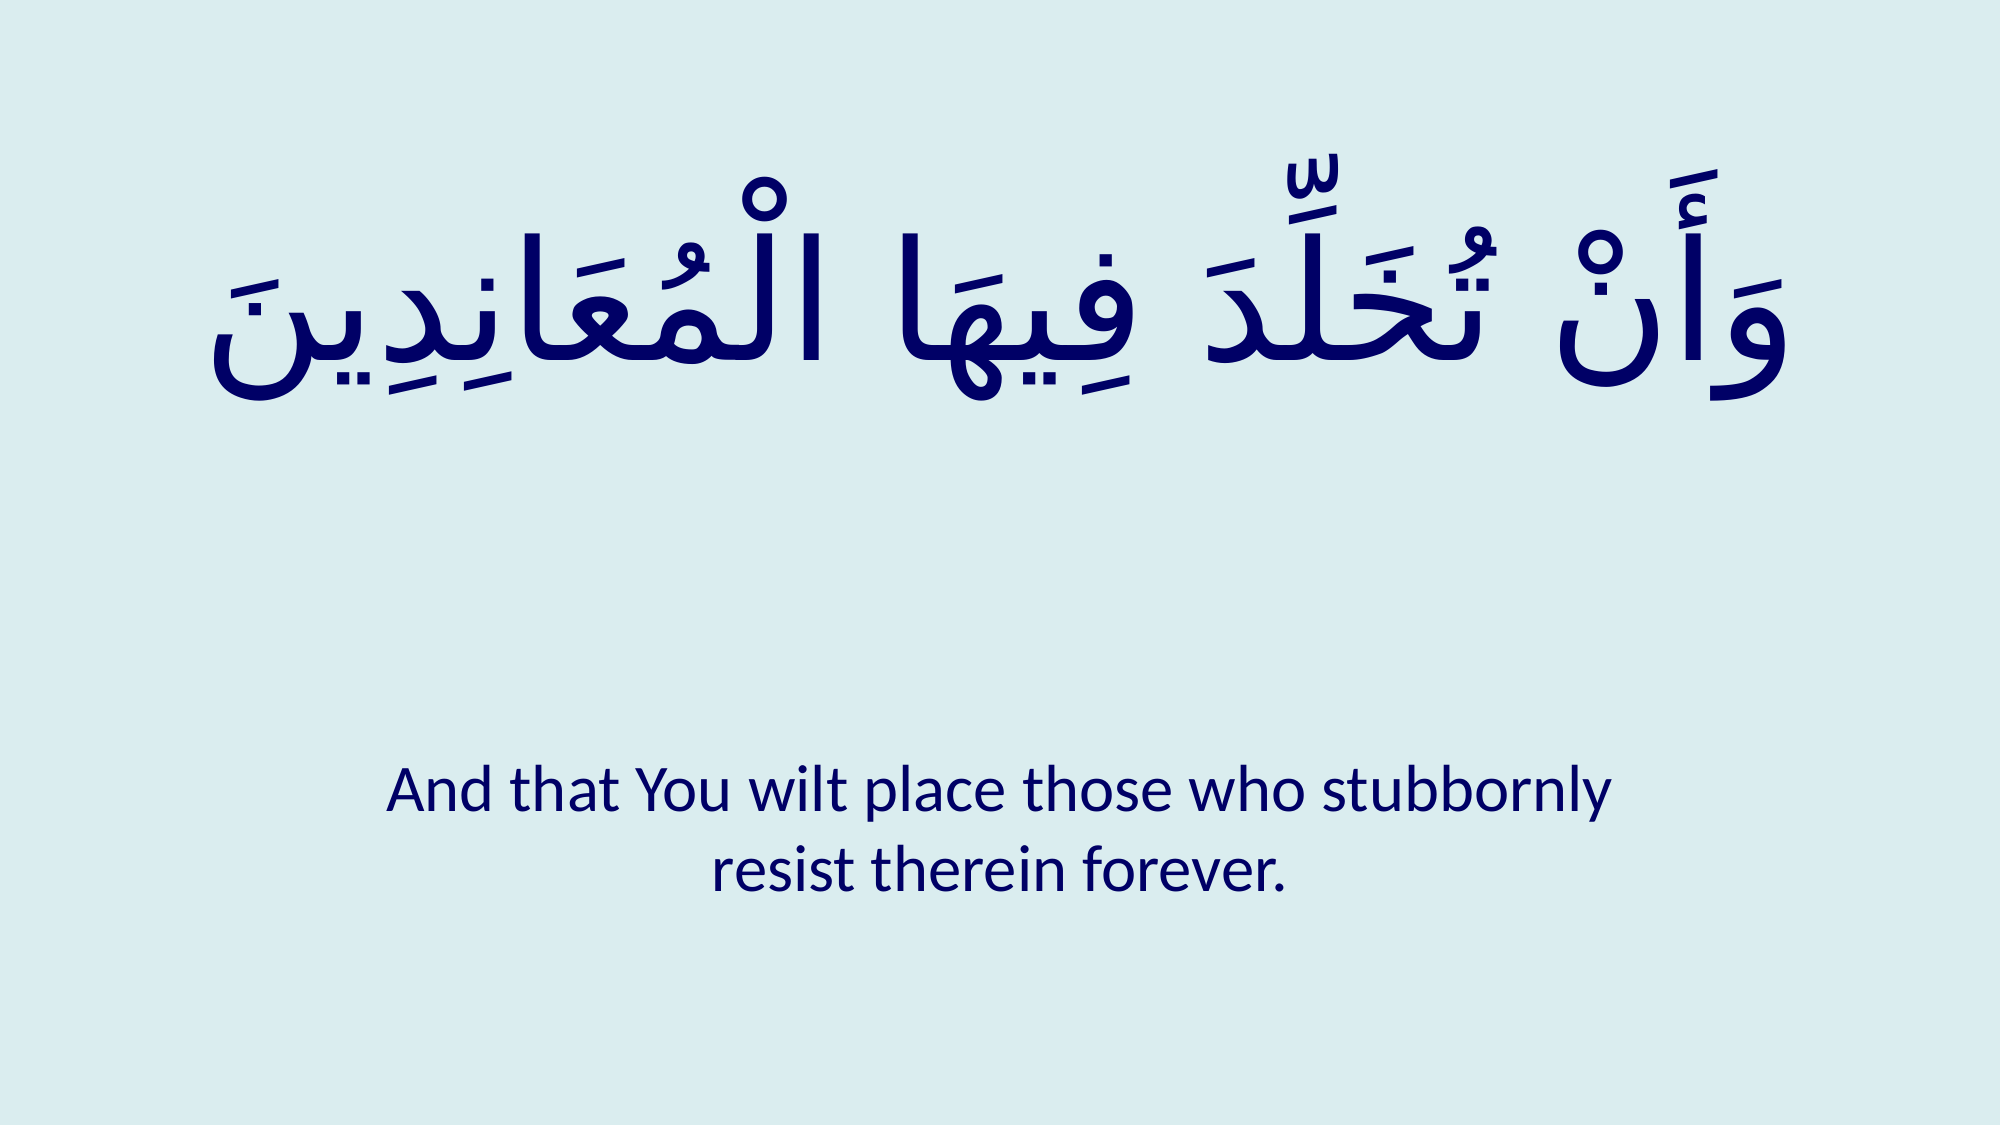

# وَأَنْ تُخَلِّدَ فِیهَا الْمُعَانِدِینَ
And that You wilt place those who stubbornly resist therein forever.